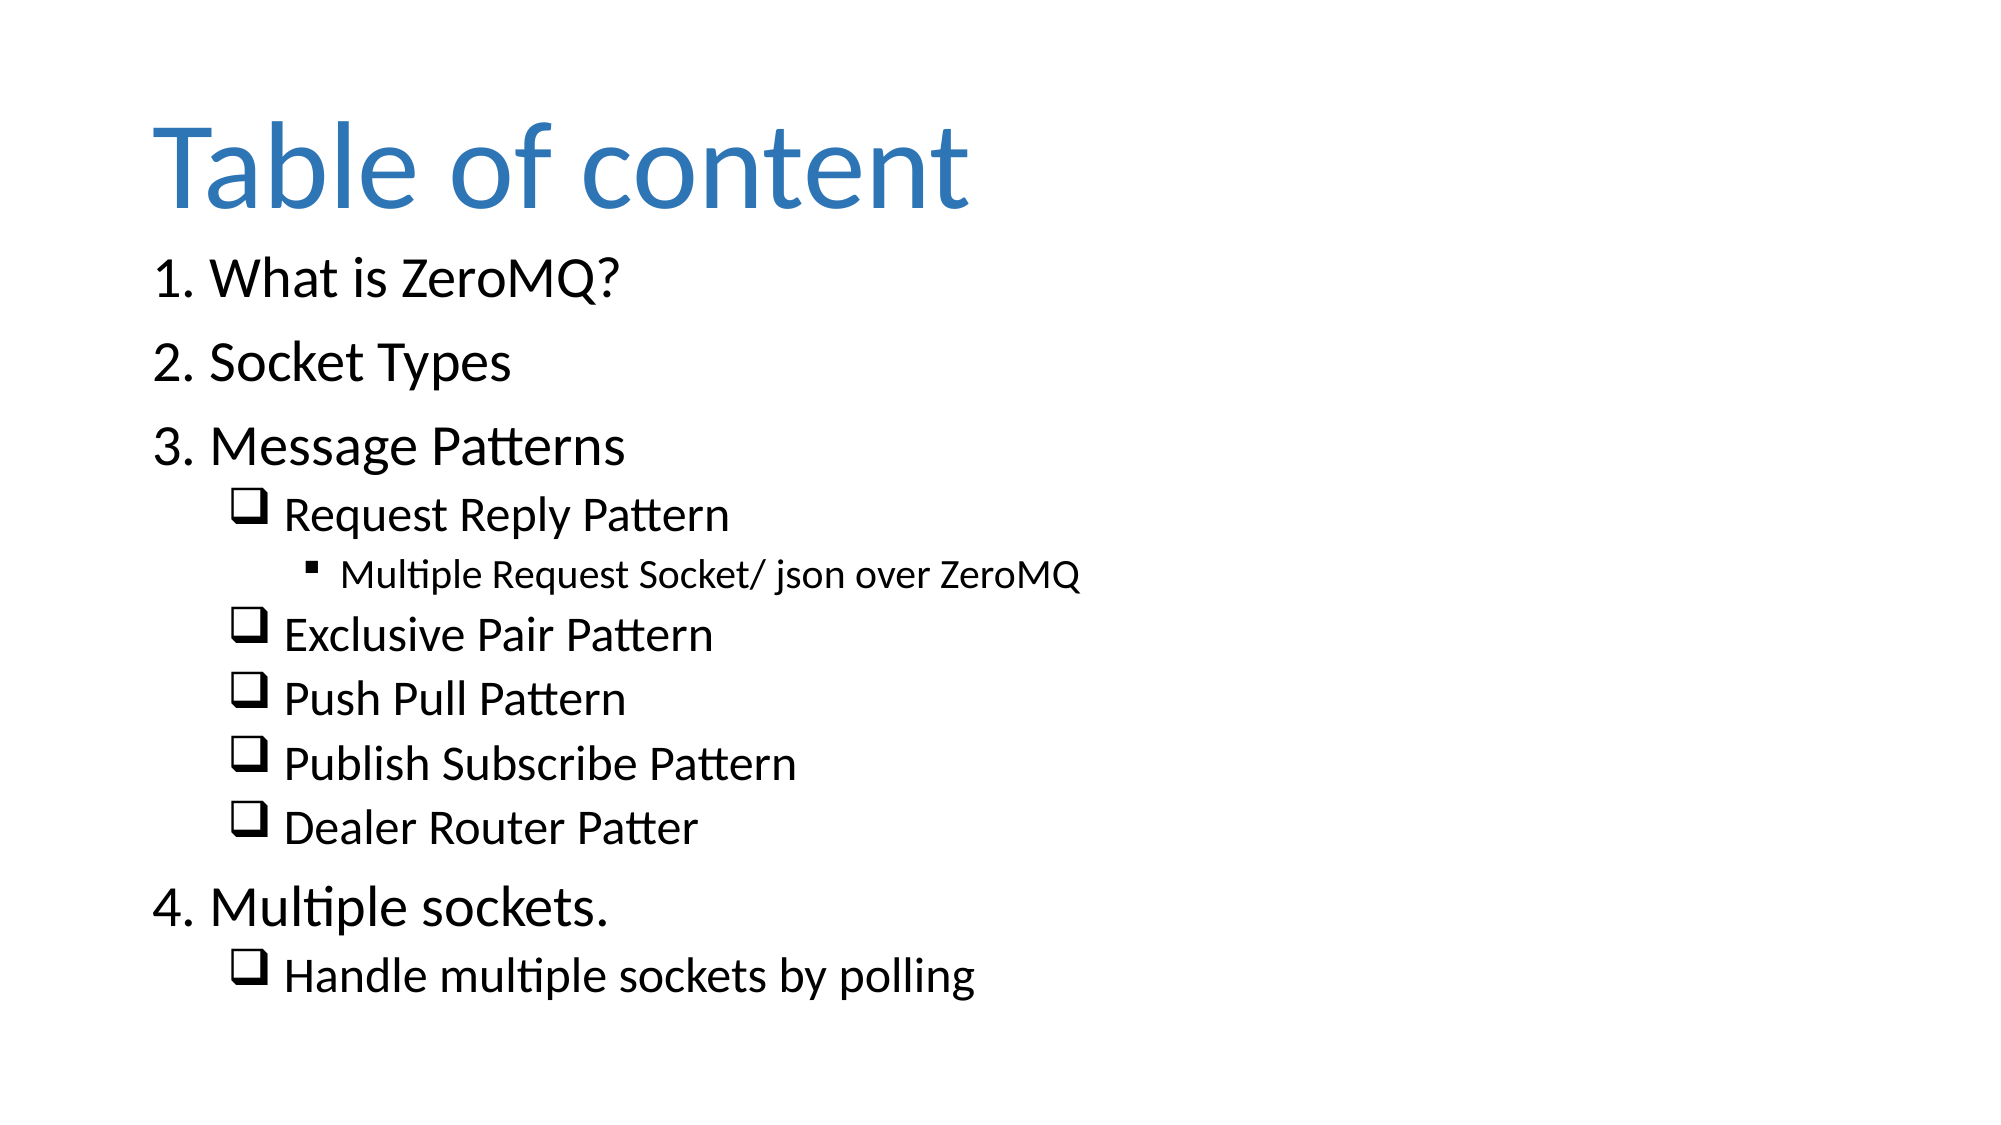

# Table of content
1. What is ZeroMQ?
2. Socket Types
3. Message Patterns
 Request Reply Pattern
Multiple Request Socket/ json over ZeroMQ
 Exclusive Pair Pattern
 Push Pull Pattern
 Publish Subscribe Pattern
 Dealer Router Patter
4. Multiple sockets.
 Handle multiple sockets by polling